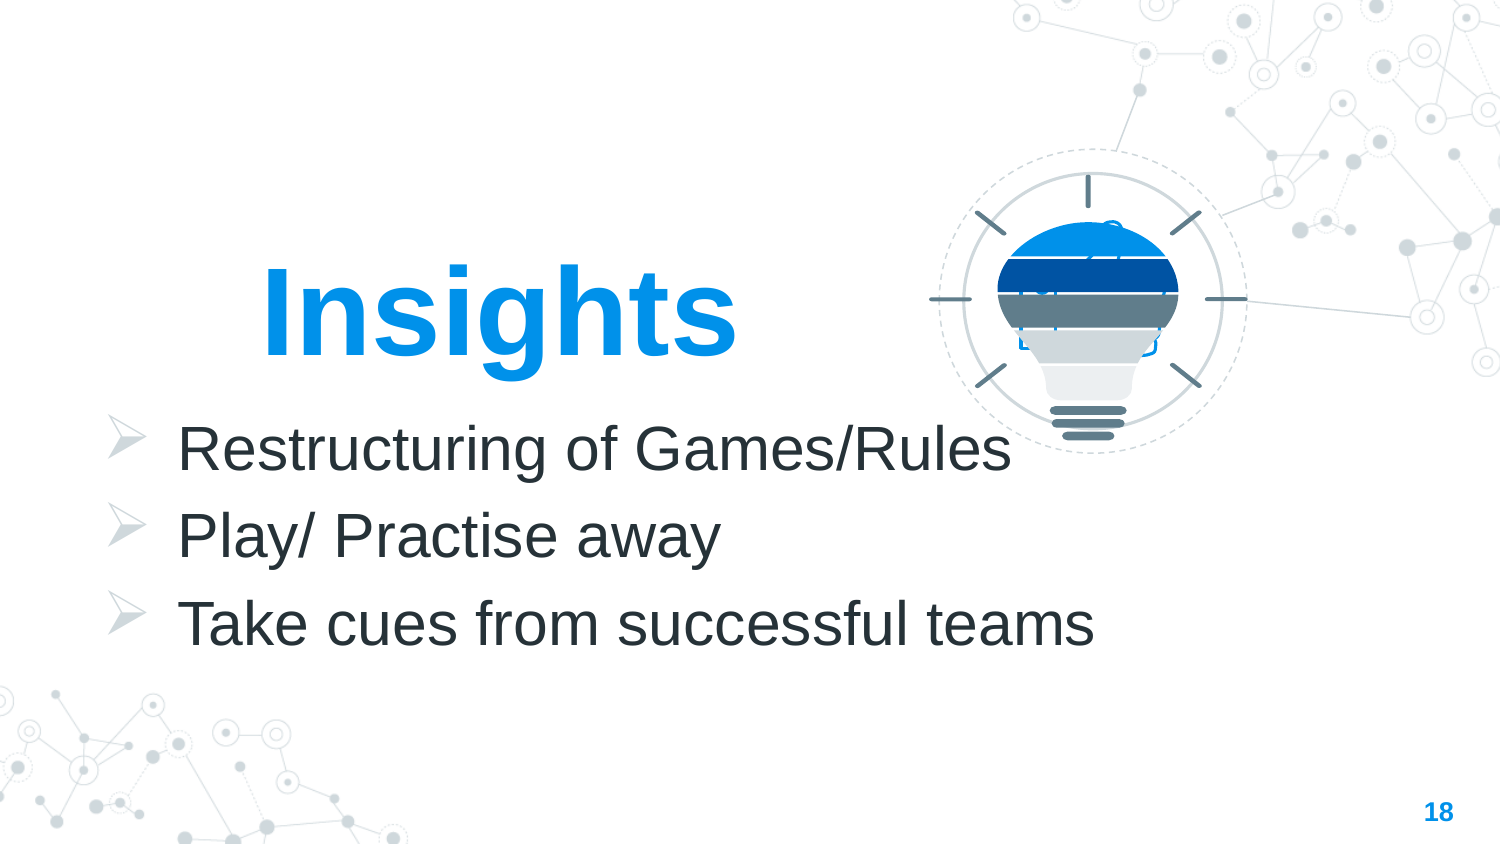

Insights

Restructuring of Games/Rules
Play/ Practise away
Take cues from successful teams
18